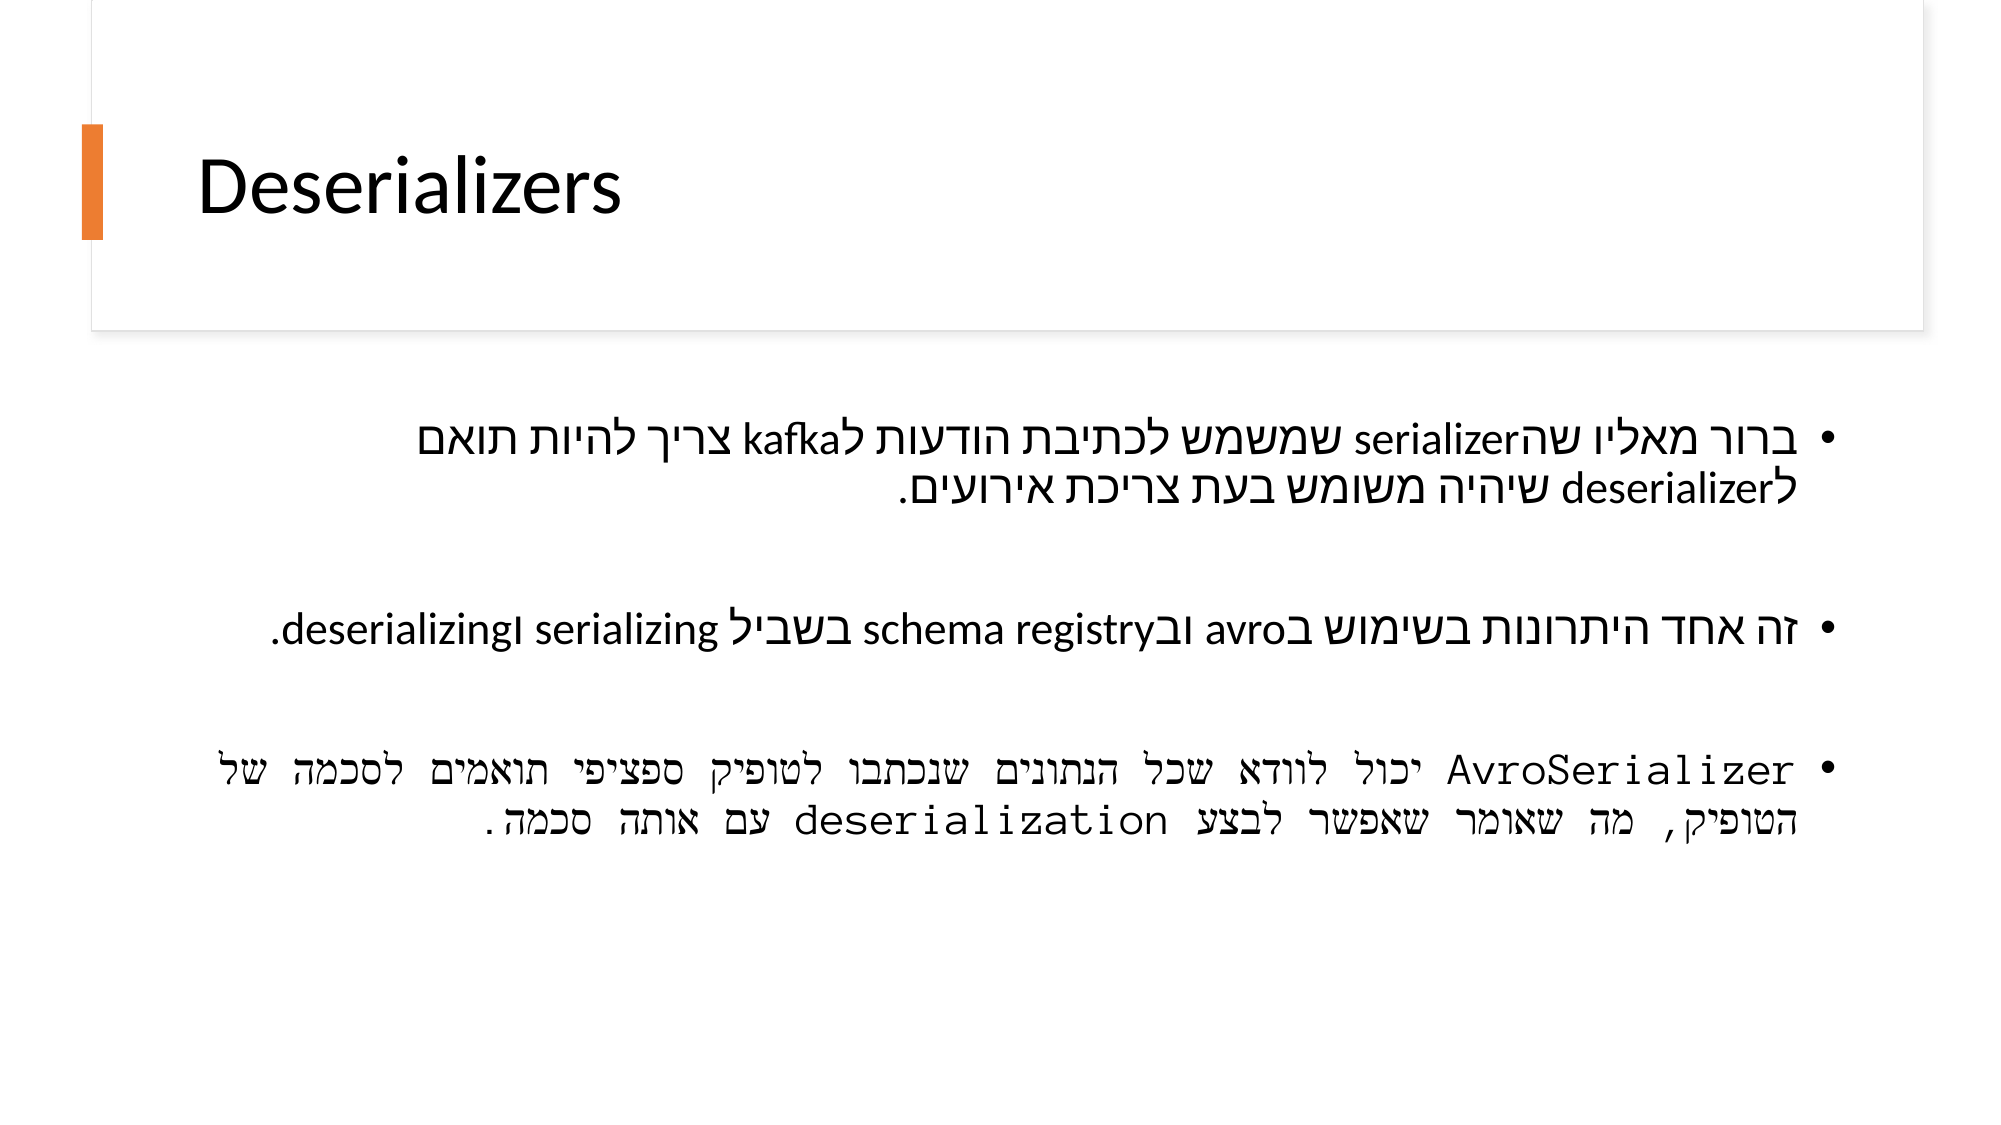

# Deserializers

ברור מאליו שהserializer שמשמש לכתיבת הודעות לkafka צריך להיות תואם לdeserializer שיהיה משומש בעת צריכת אירועים.

זה אחד היתרונות בשימוש בavro ובschema registry בשביל serializing וdeserializing.

AvroSerializer יכול לוודא שכל הנתונים שנכתבו לטופיק ספציפי תואמים לסכמה של הטופיק, מה שאומר שאפשר לבצע deserialization עם אותה סכמה.